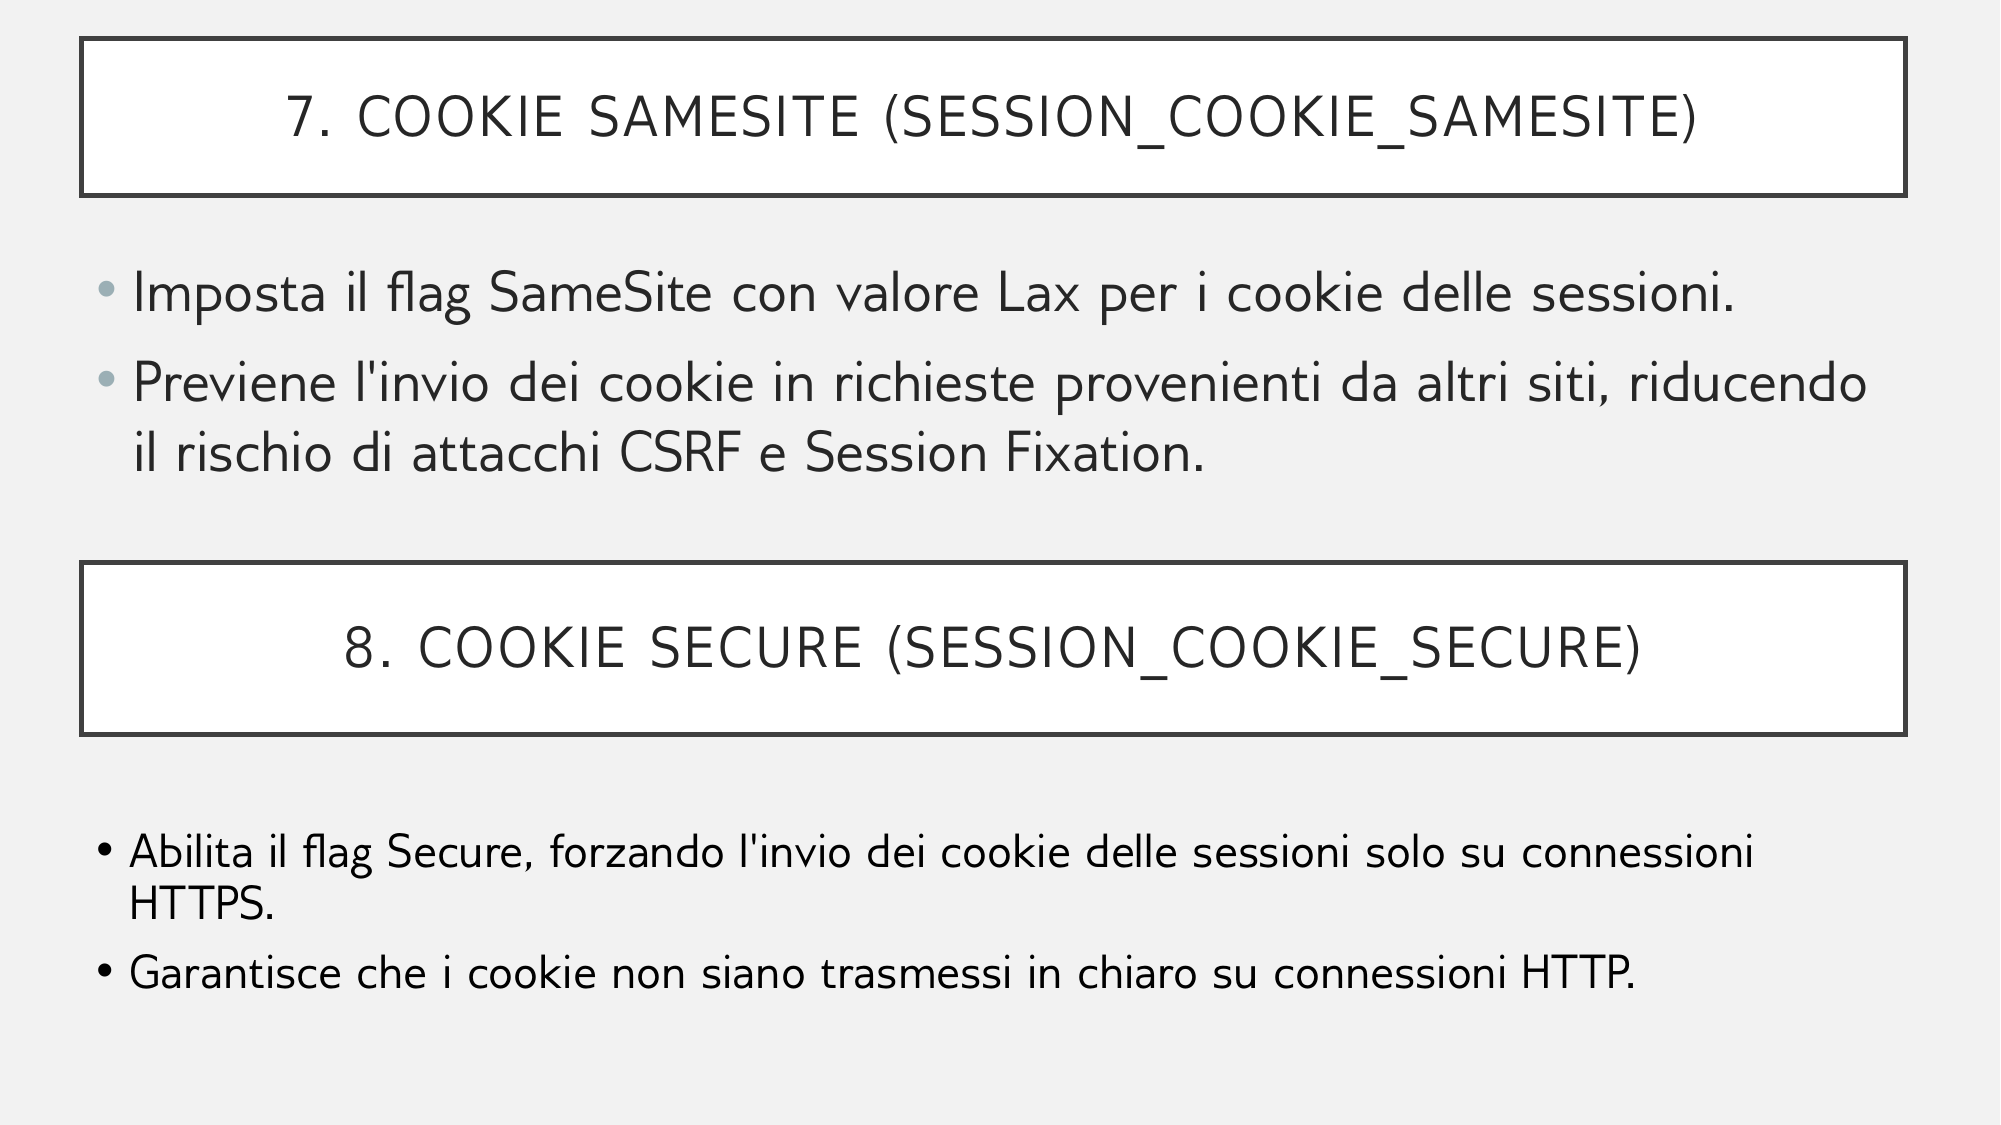

# 7. Cookie SameSite (SESSION_COOKIE_SAMESITE)
Imposta il flag SameSite con valore Lax per i cookie delle sessioni.
Previene l'invio dei cookie in richieste provenienti da altri siti, riducendo il rischio di attacchi CSRF e Session Fixation.
8. Cookie Secure (SESSION_COOKIE_SECURE)
Abilita il flag Secure, forzando l'invio dei cookie delle sessioni solo su connessioni HTTPS.
Garantisce che i cookie non siano trasmessi in chiaro su connessioni HTTP.